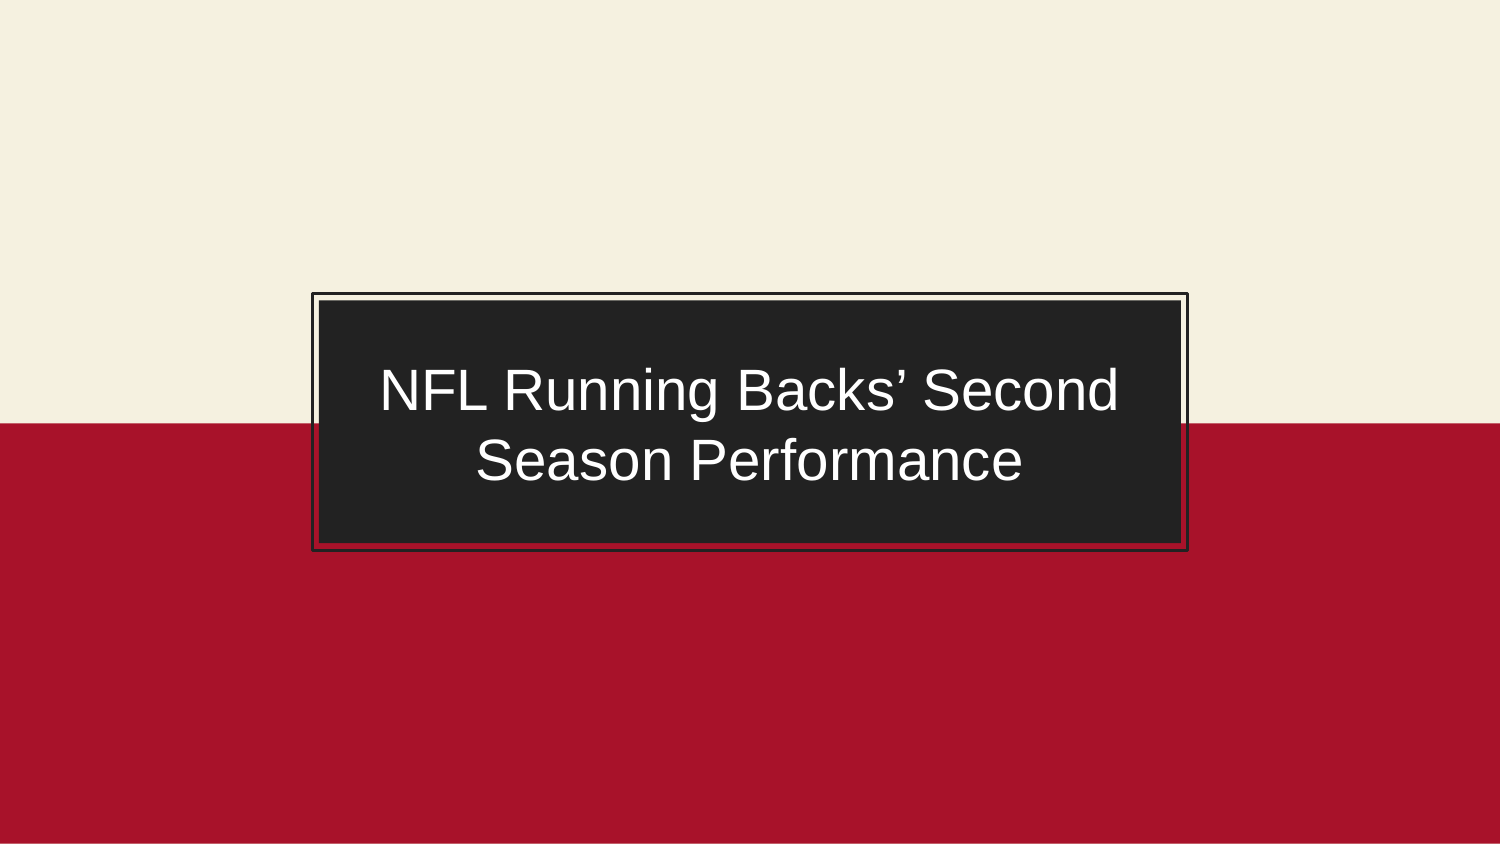

# NFL Running Backs’ Second Season Performance